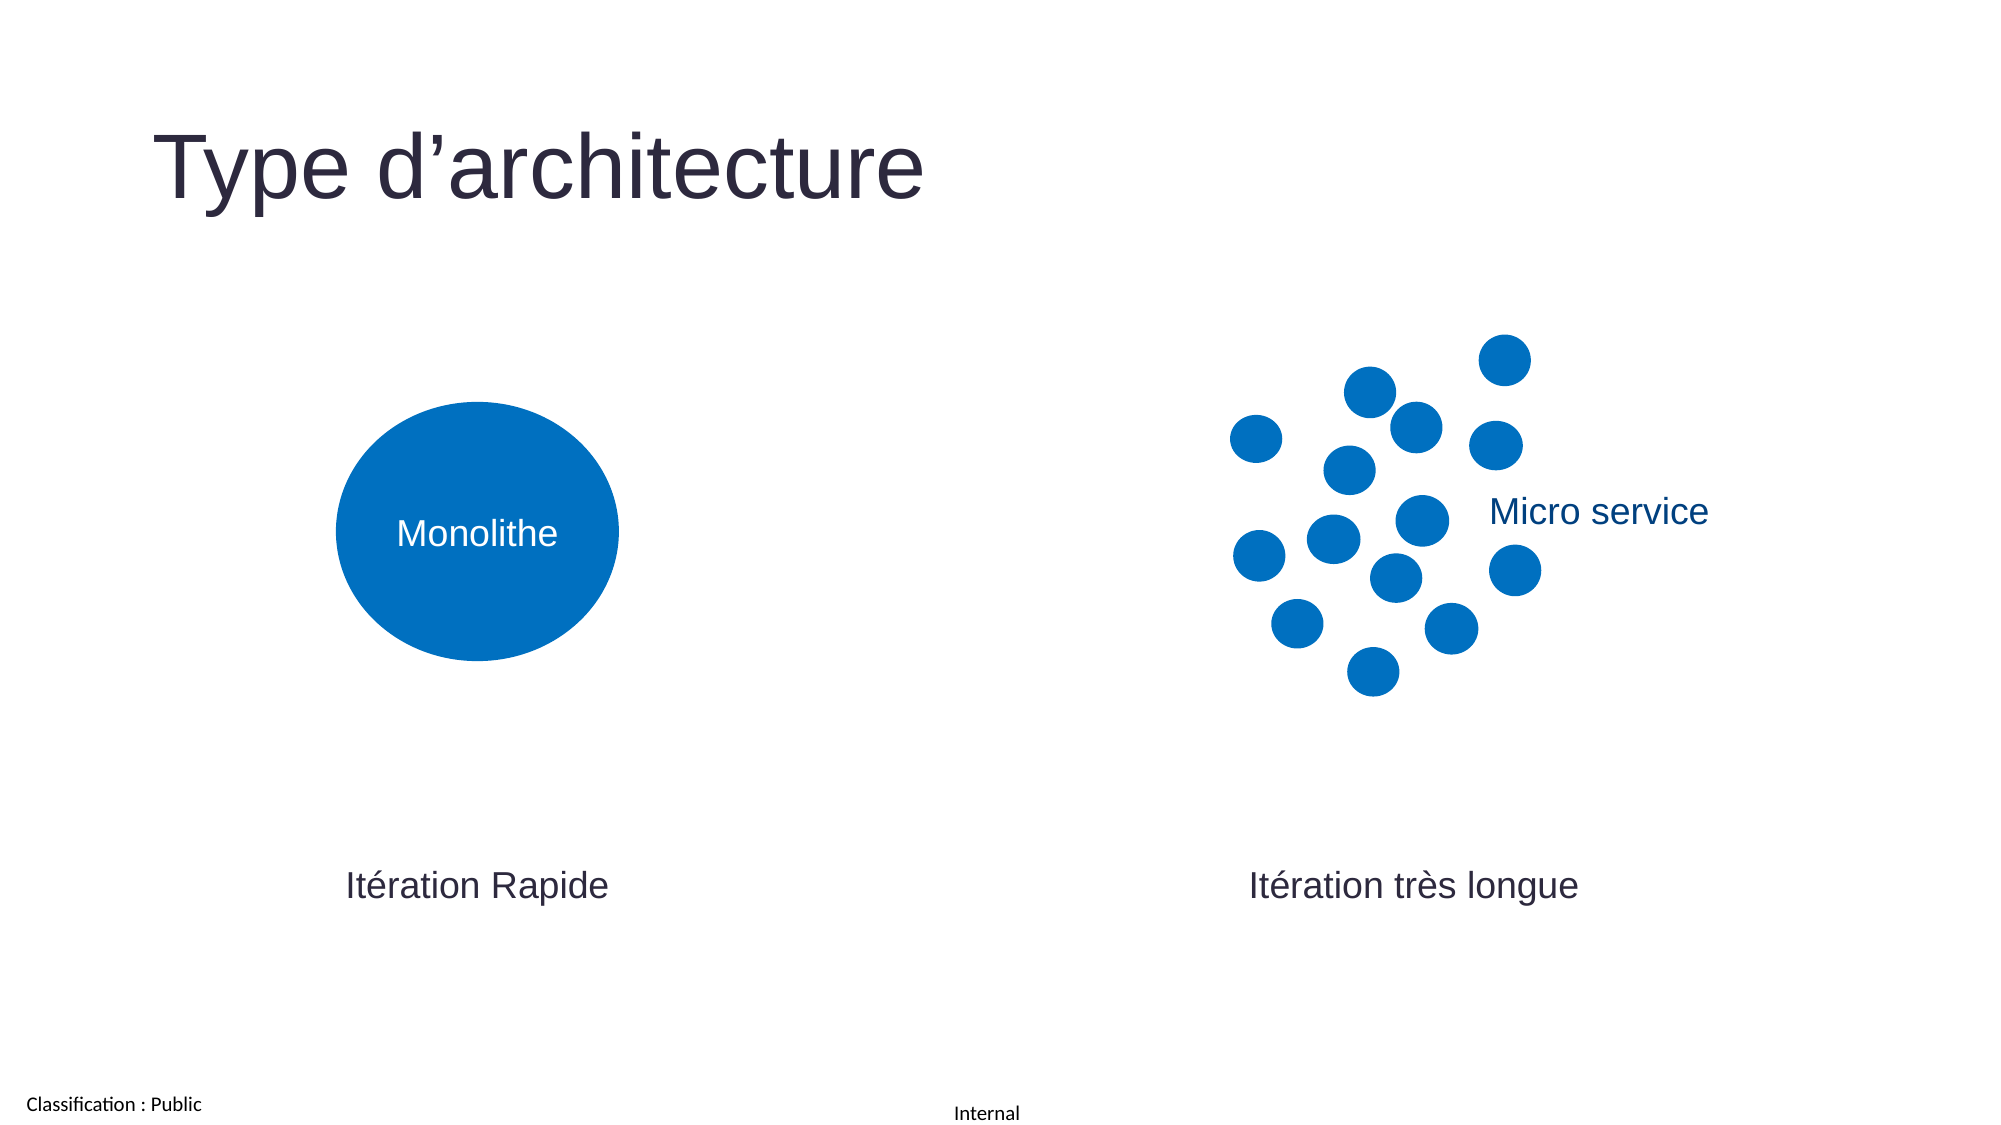

# Type d’architecture

Monolithe

Micro service

Itération Rapide
Itération très longue